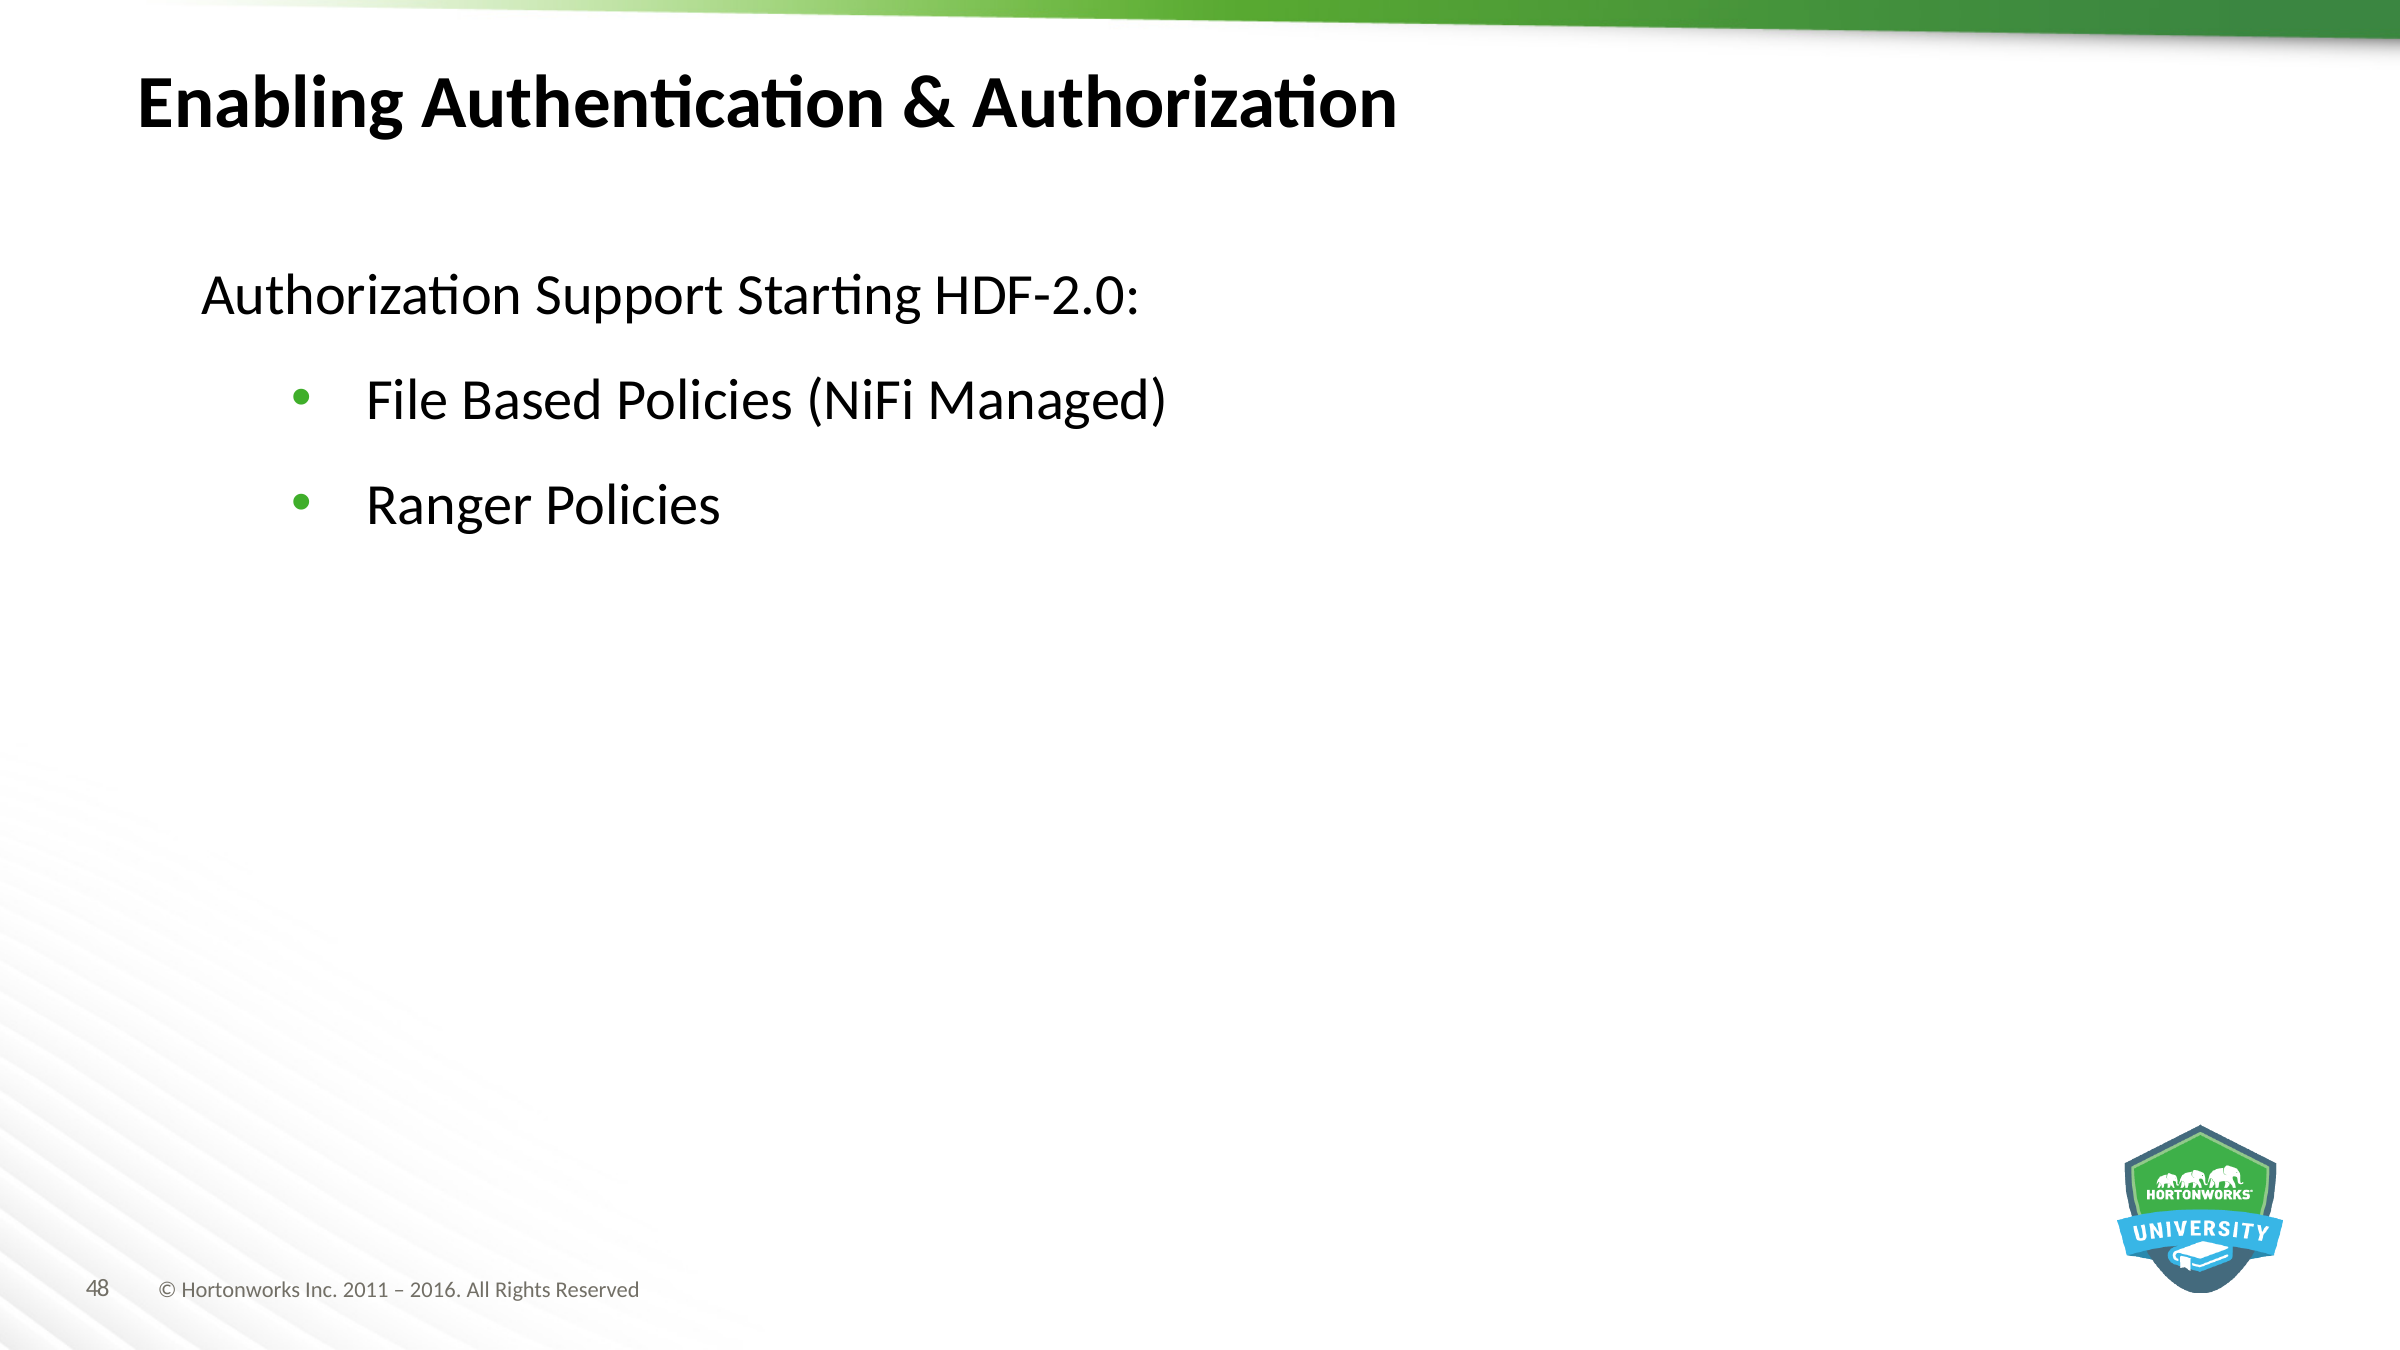

Enabling Authentication & Authorization
Authorization Support Starting HDF-2.0:
File Based Policies (NiFi Managed)
Ranger Policies